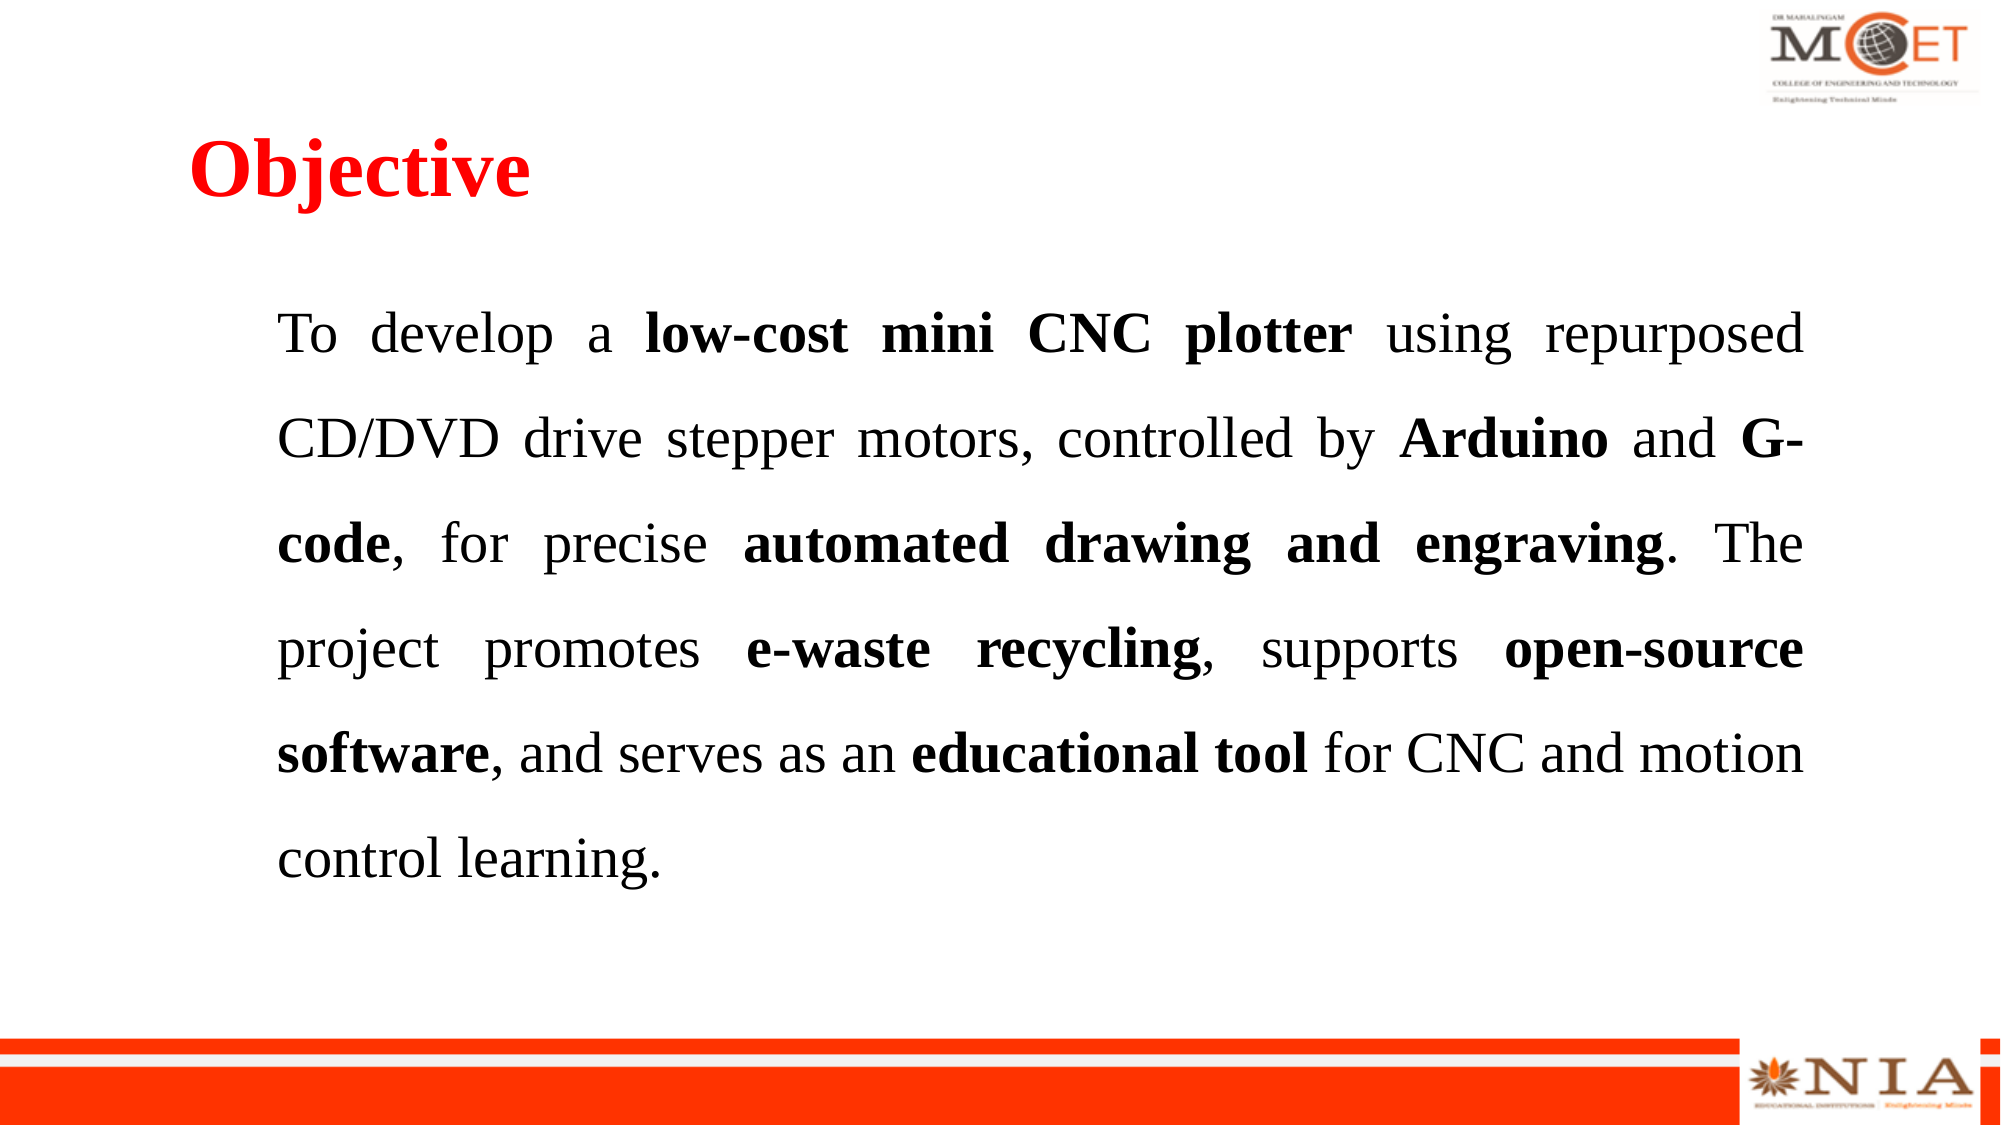

# Objective
To develop a low-cost mini CNC plotter using repurposed CD/DVD drive stepper motors, controlled by Arduino and G-code, for precise automated drawing and engraving. The project promotes e-waste recycling, supports open-source software, and serves as an educational tool for CNC and motion control learning.